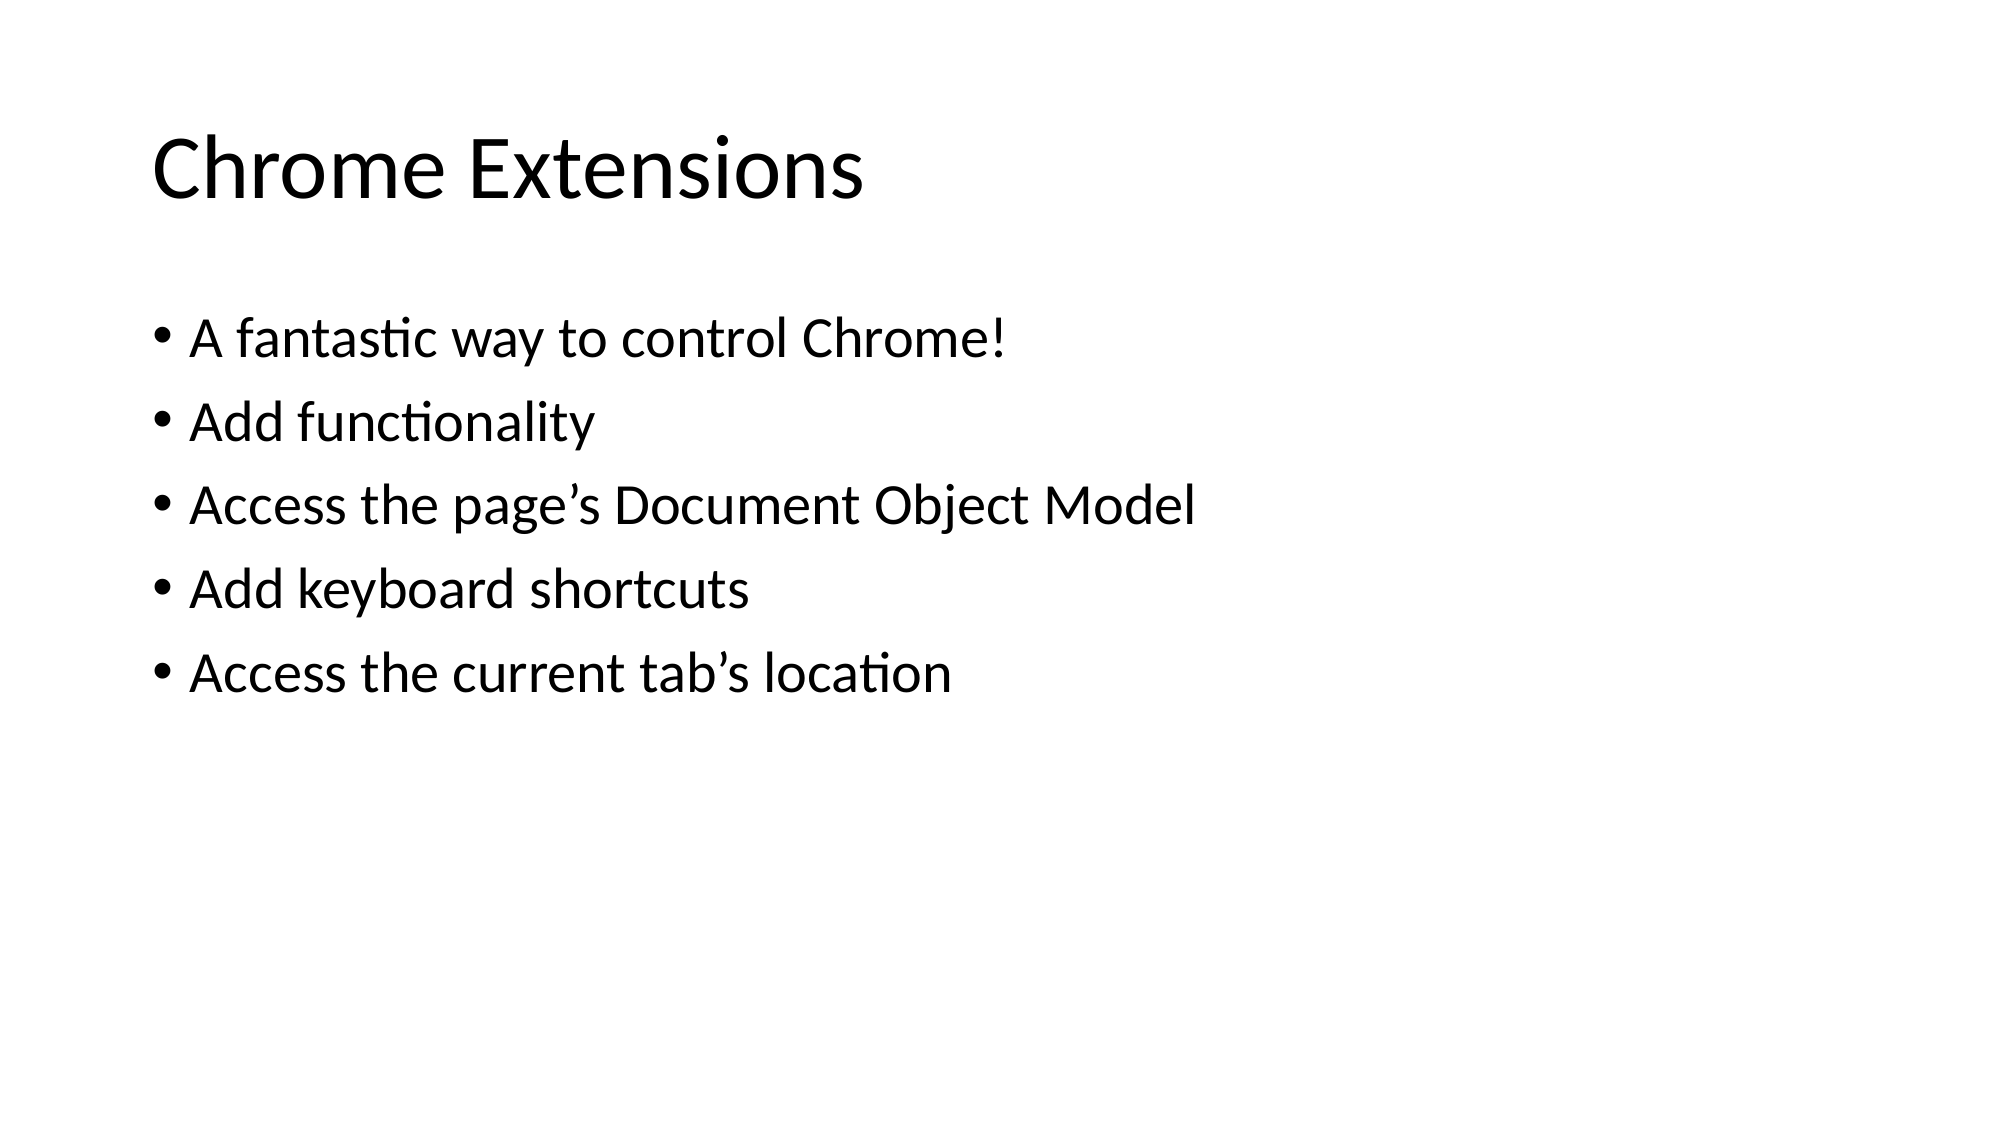

# Chrome Extensions
A fantastic way to control Chrome!
Add functionality
Access the page’s Document Object Model
Add keyboard shortcuts
Access the current tab’s location